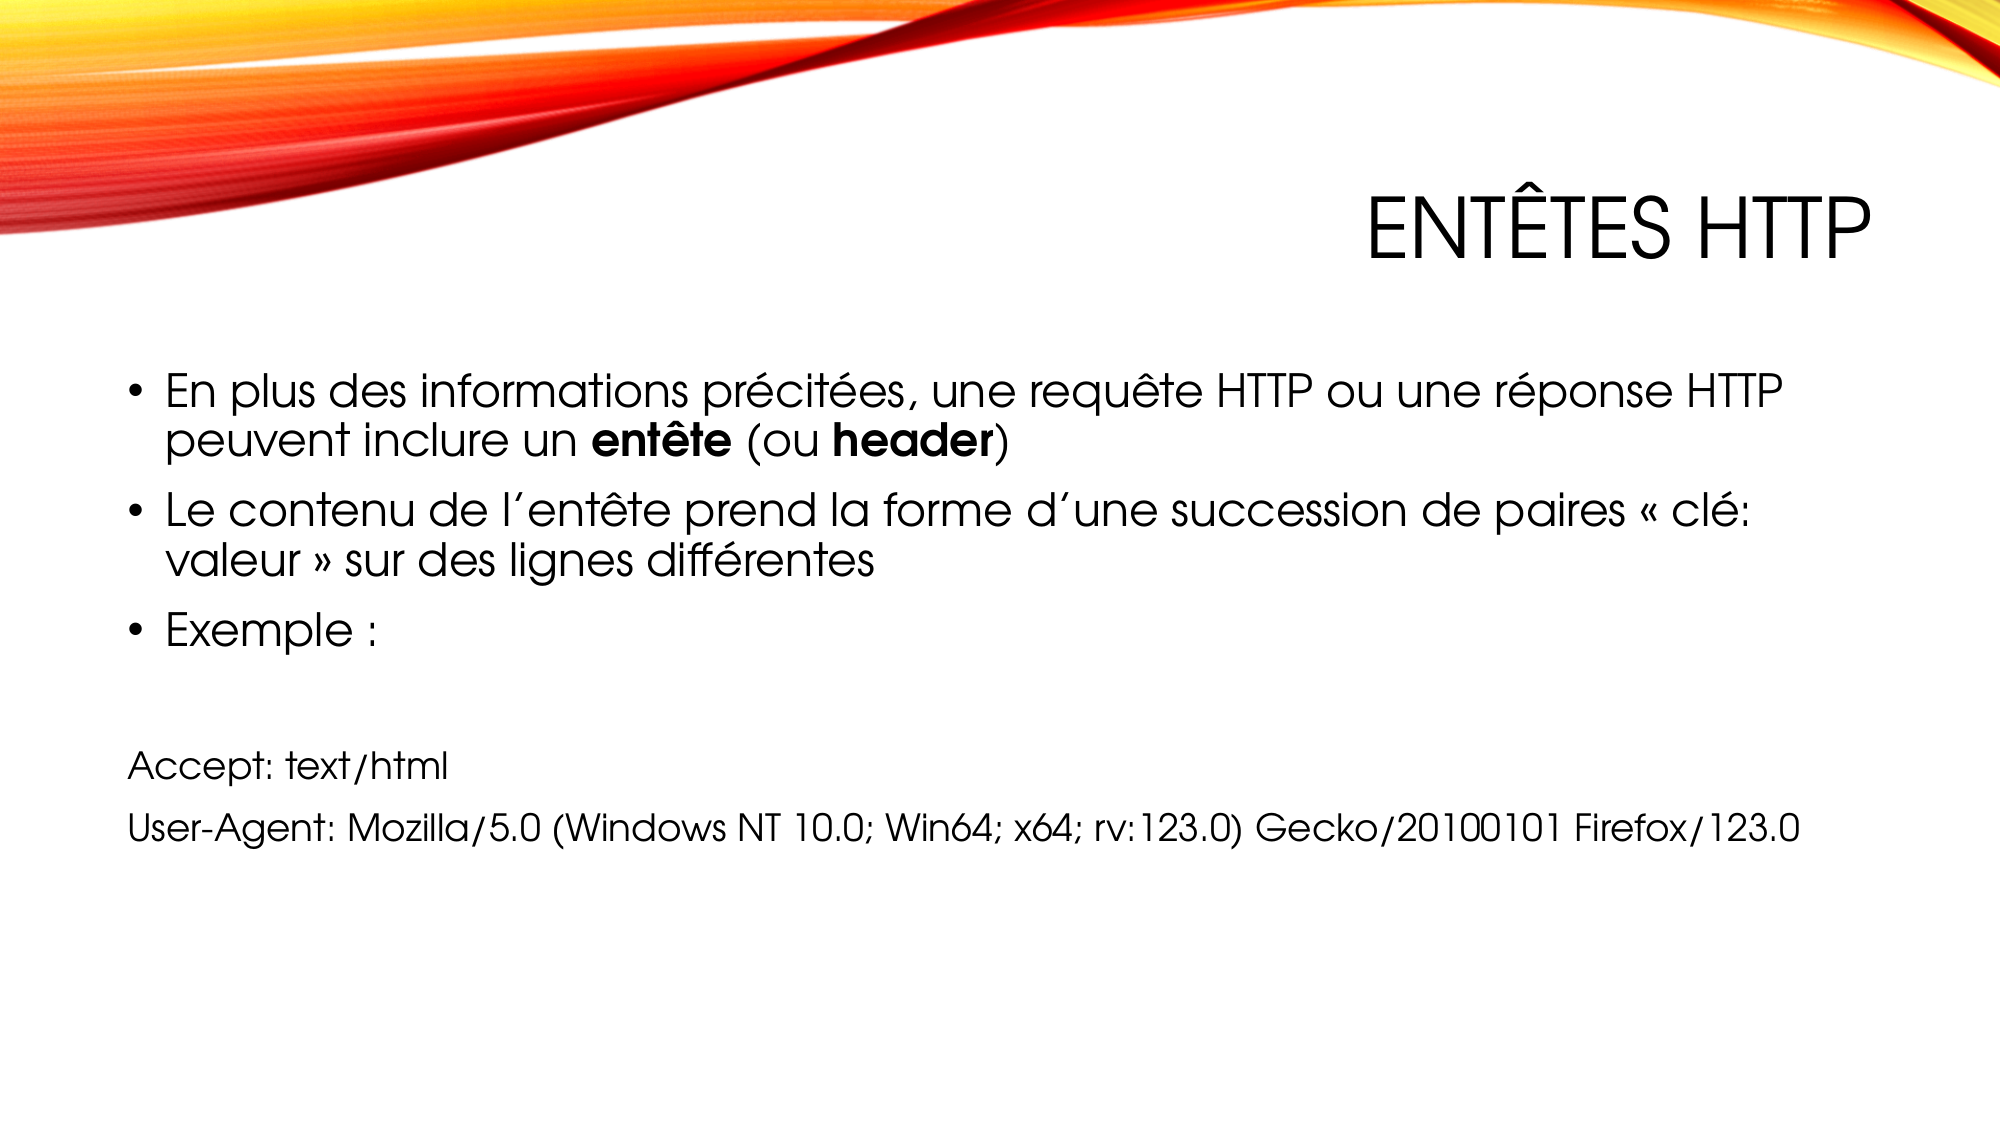

# Entêtes HTTP
En plus des informations précitées, une requête HTTP ou une réponse HTTP peuvent inclure un entête (ou header)
Le contenu de l’entête prend la forme d’une succession de paires « clé: valeur » sur des lignes différentes
Exemple :

Accept: text/html
User-Agent: Mozilla/5.0 (Windows NT 10.0; Win64; x64; rv:123.0) Gecko/20100101 Firefox/123.0